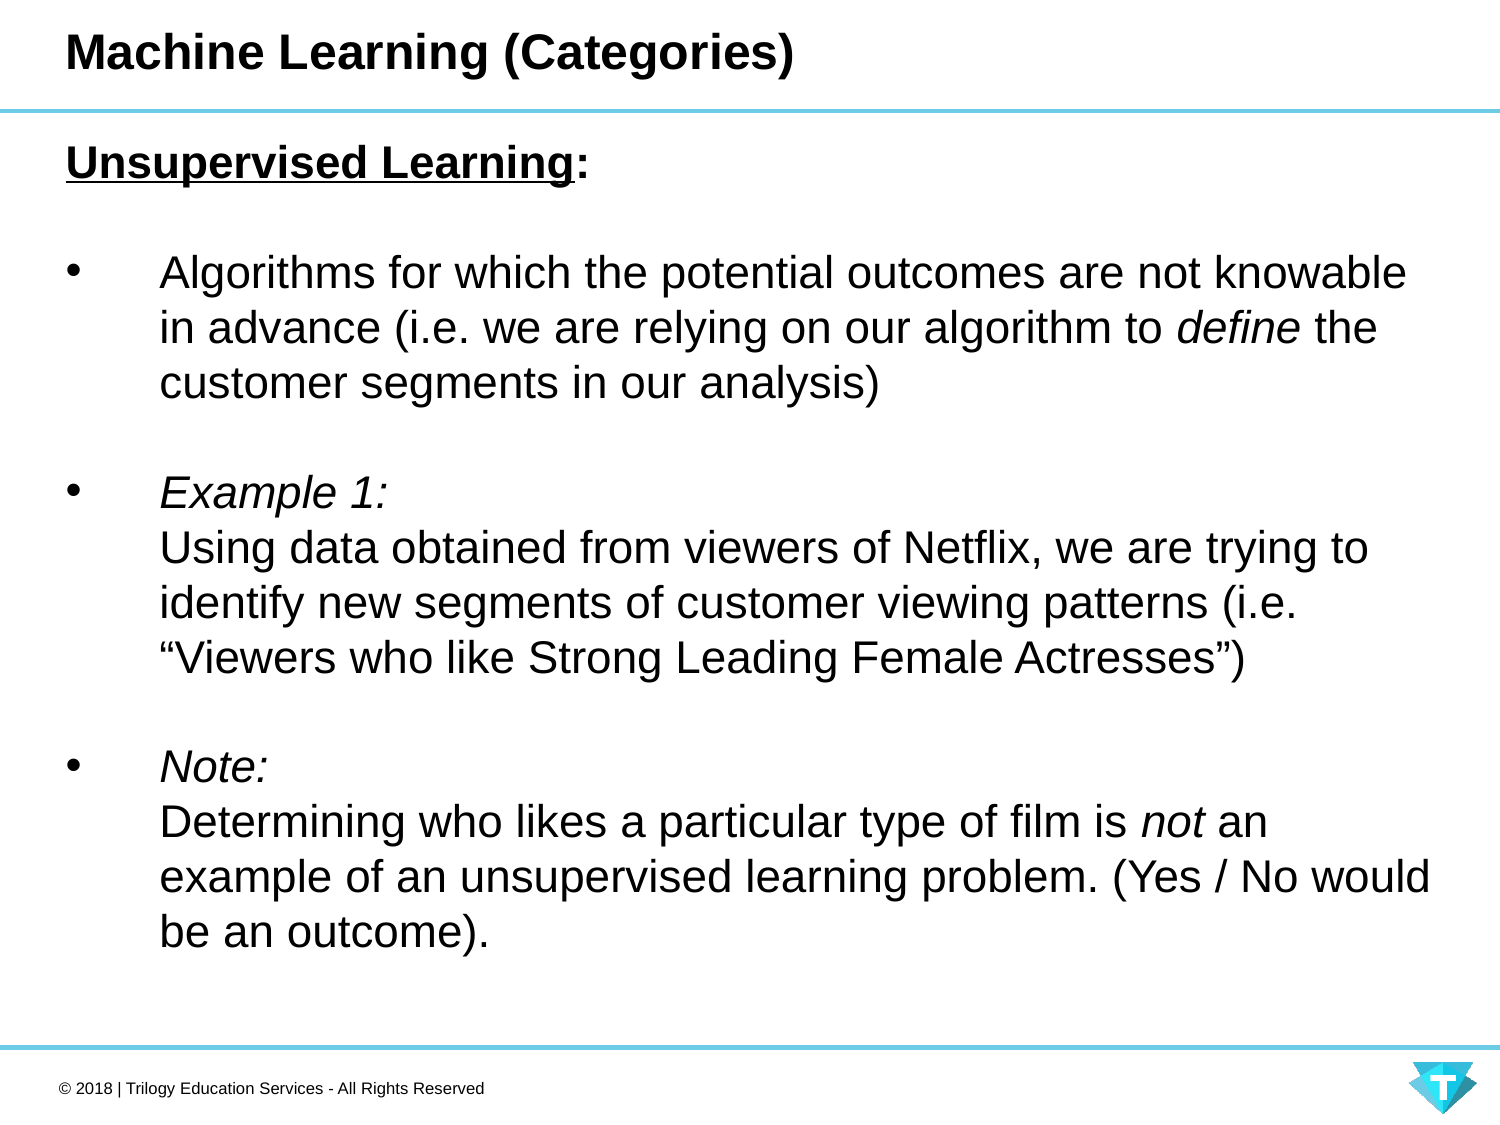

# Machine Learning (Categories)
Unsupervised Learning:

Algorithms for which the potential outcomes are not knowable in advance (i.e. we are relying on our algorithm to define the customer segments in our analysis)

Example 1:
Using data obtained from viewers of Netflix, we are trying to identify new segments of customer viewing patterns (i.e. “Viewers who like Strong Leading Female Actresses”)
Note:
Determining who likes a particular type of film is not an example of an unsupervised learning problem. (Yes / No would be an outcome).